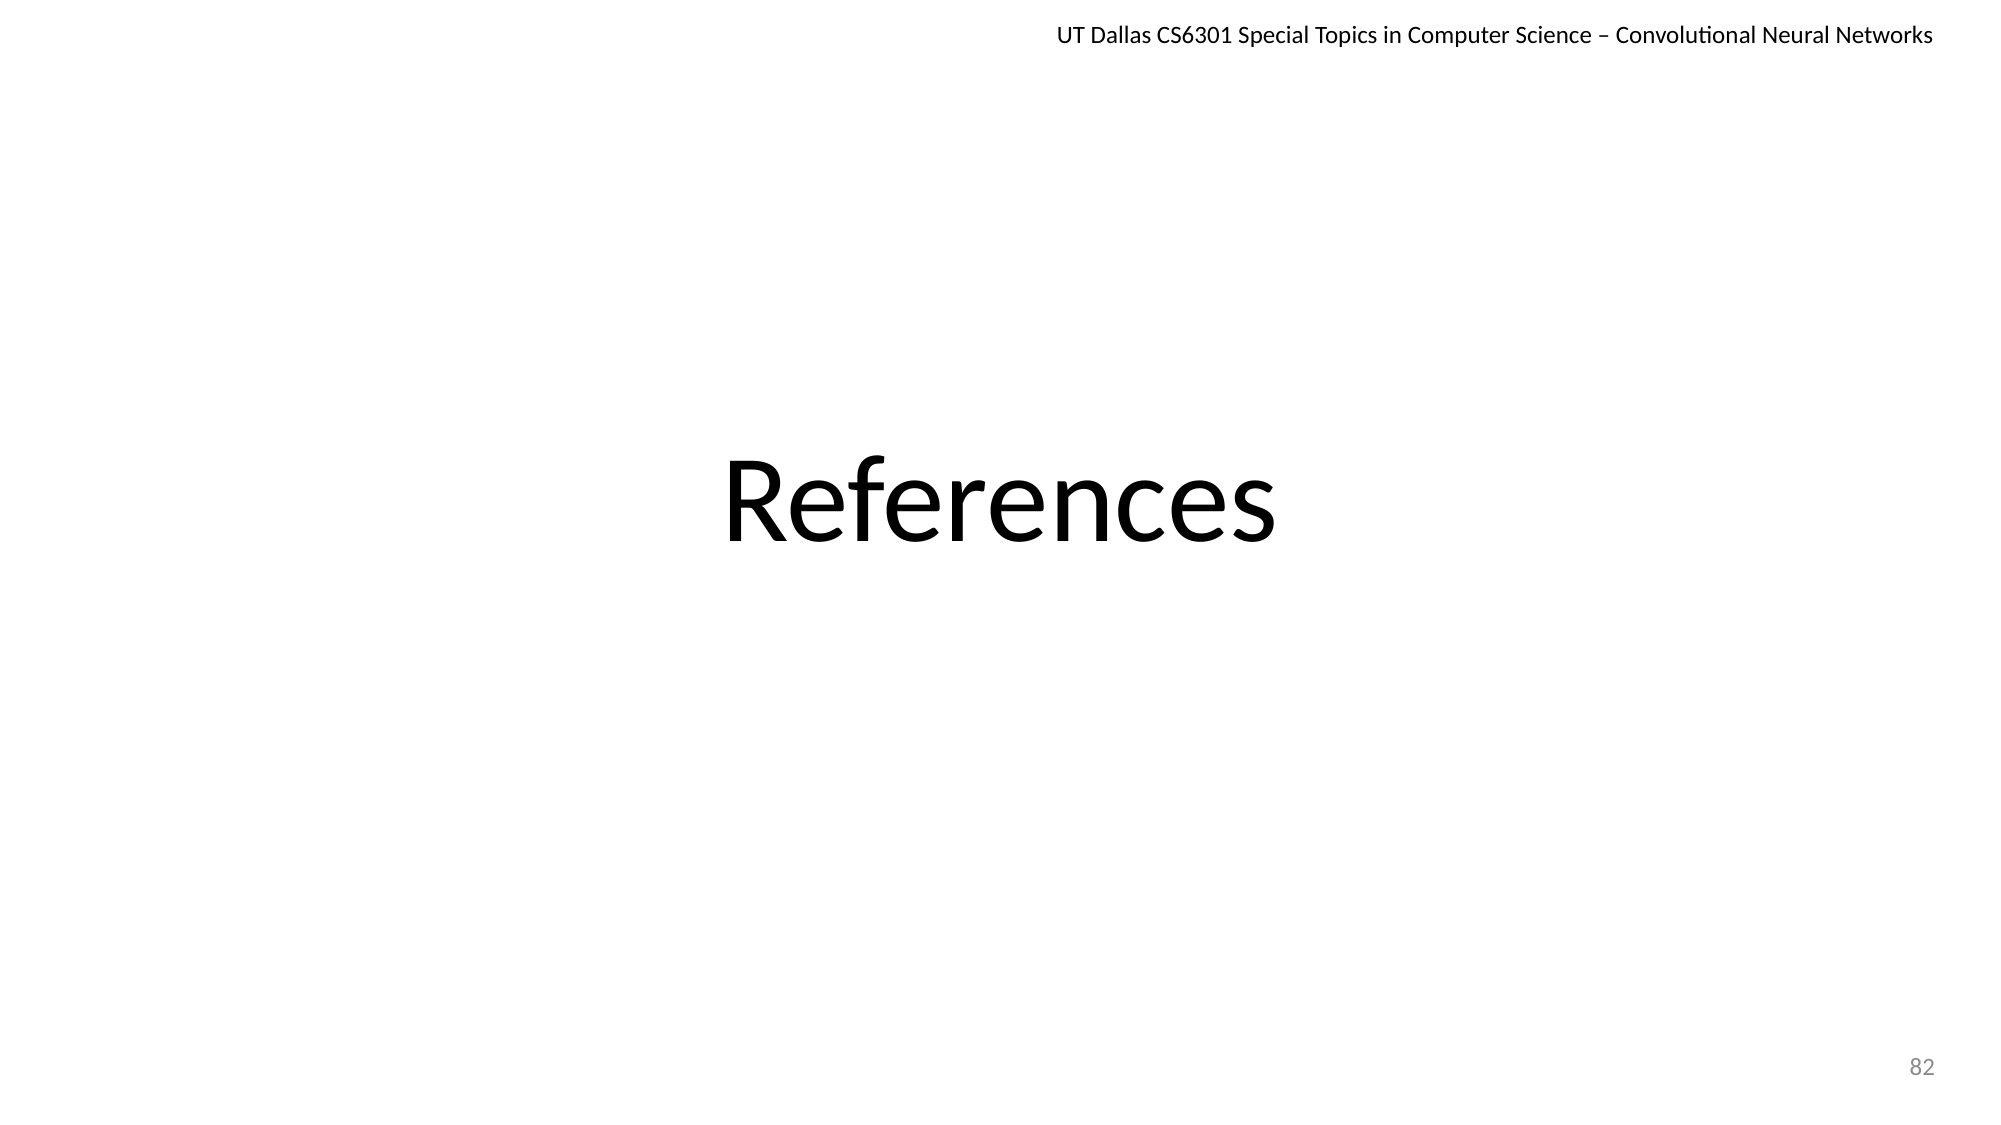

UT Dallas CS6301 Special Topics in Computer Science – Convolutional Neural Networks
# References
82